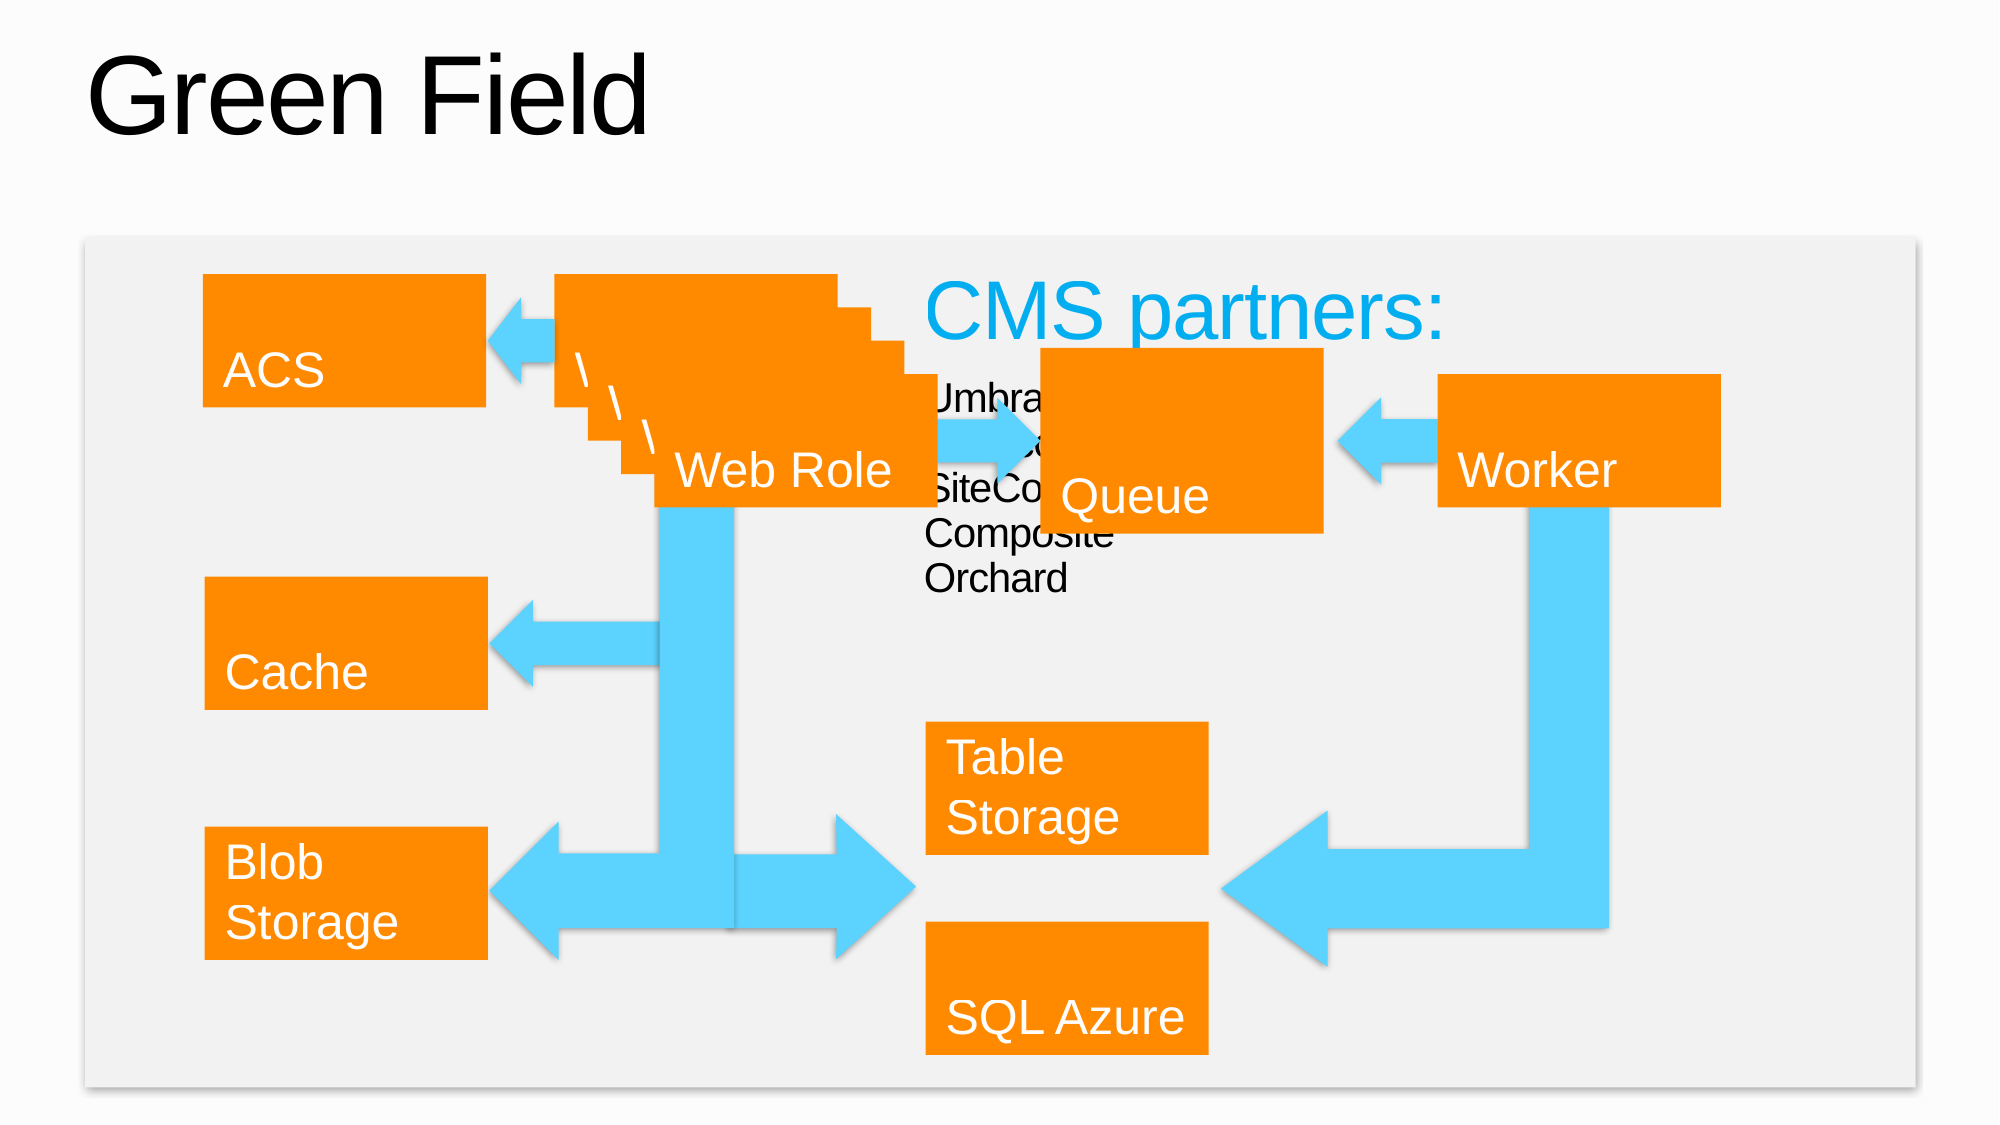

# Green Field

CMS partners:
Umbraco
Kentico
SiteCore
Composite
Orchard
ACS
Web Role

Web Role

Web Role
Queue
Web Role
Worker

Cache

Table Storage

Blob Storage
SQL Azure